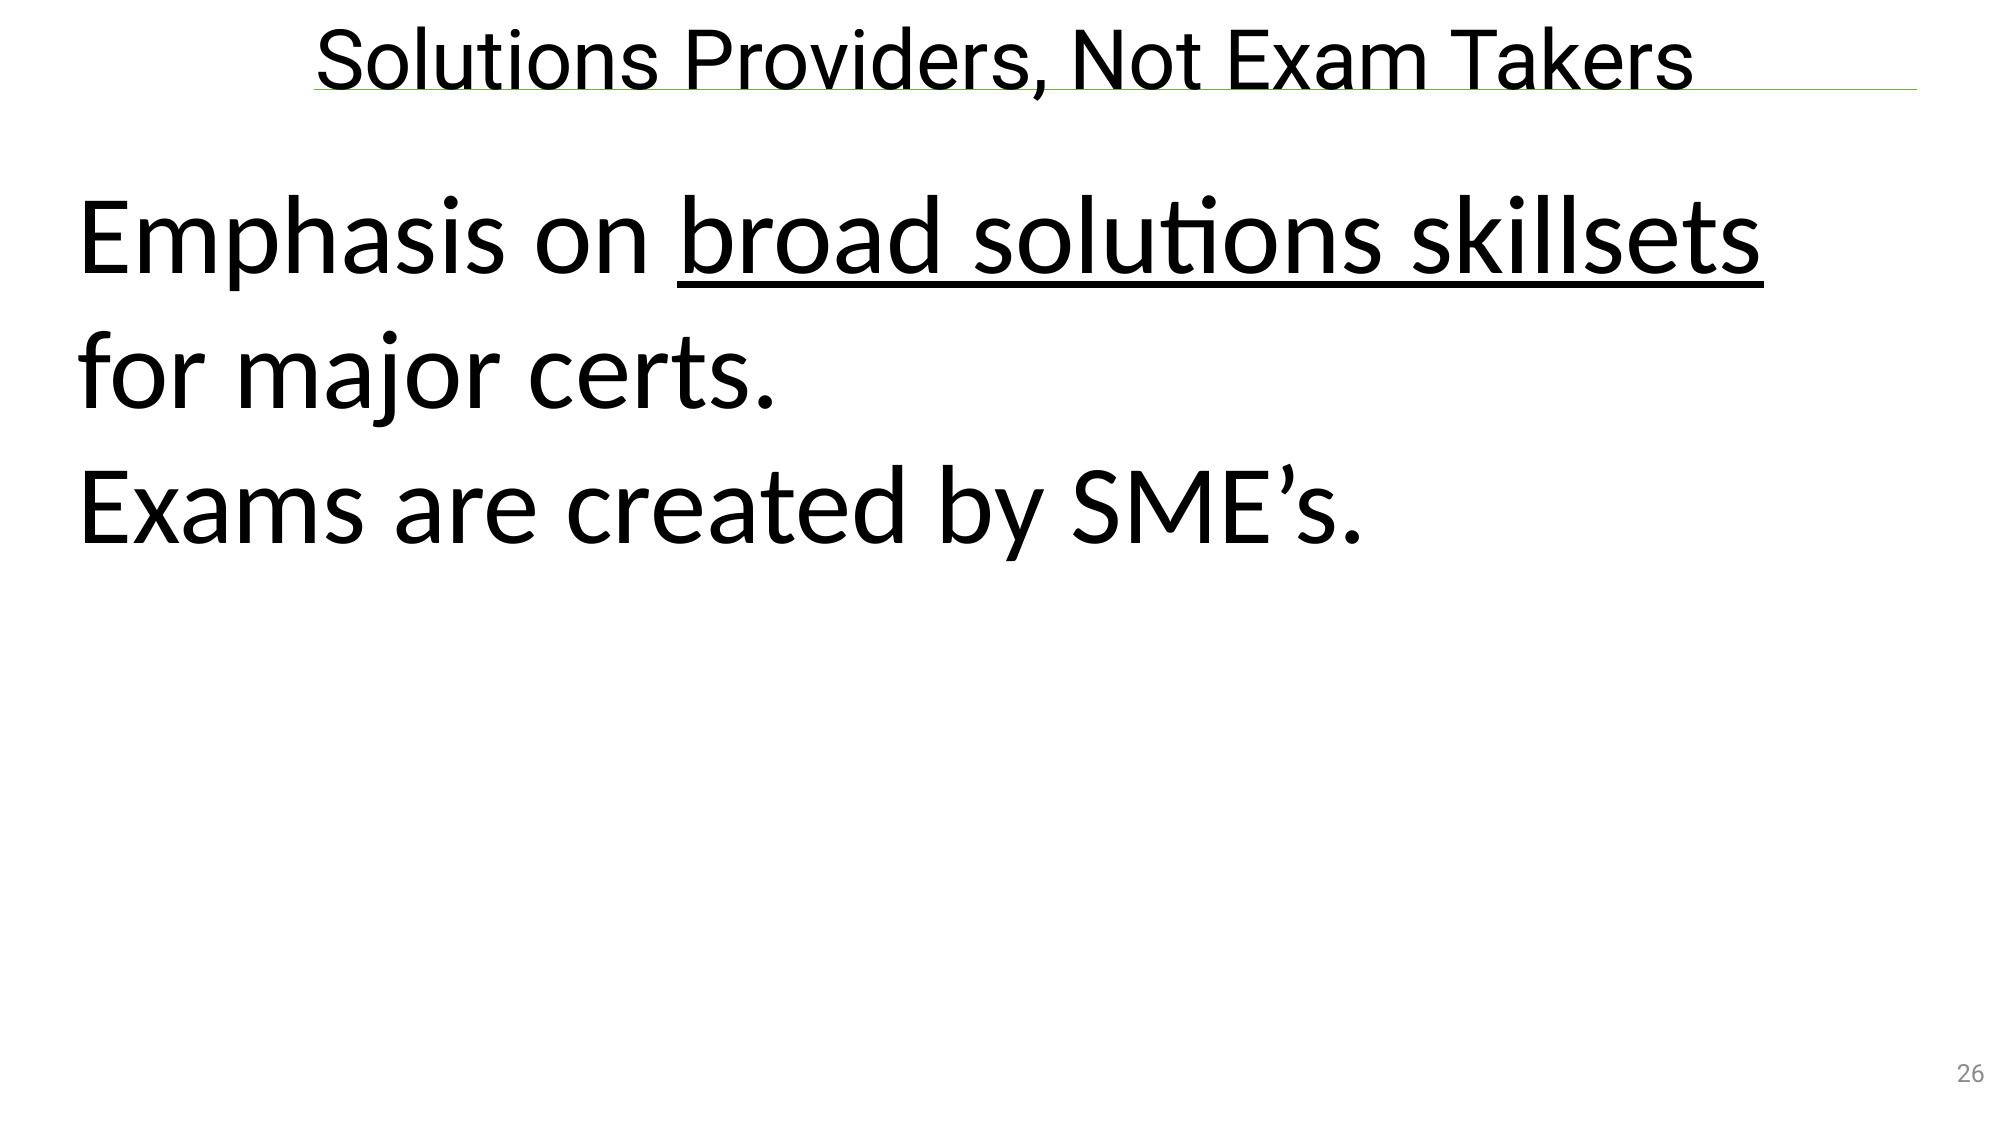

# Solutions Providers, Not Exam Takers
Emphasis on broad solutions skillsets for major certs.
Exams are created by SME’s.

26